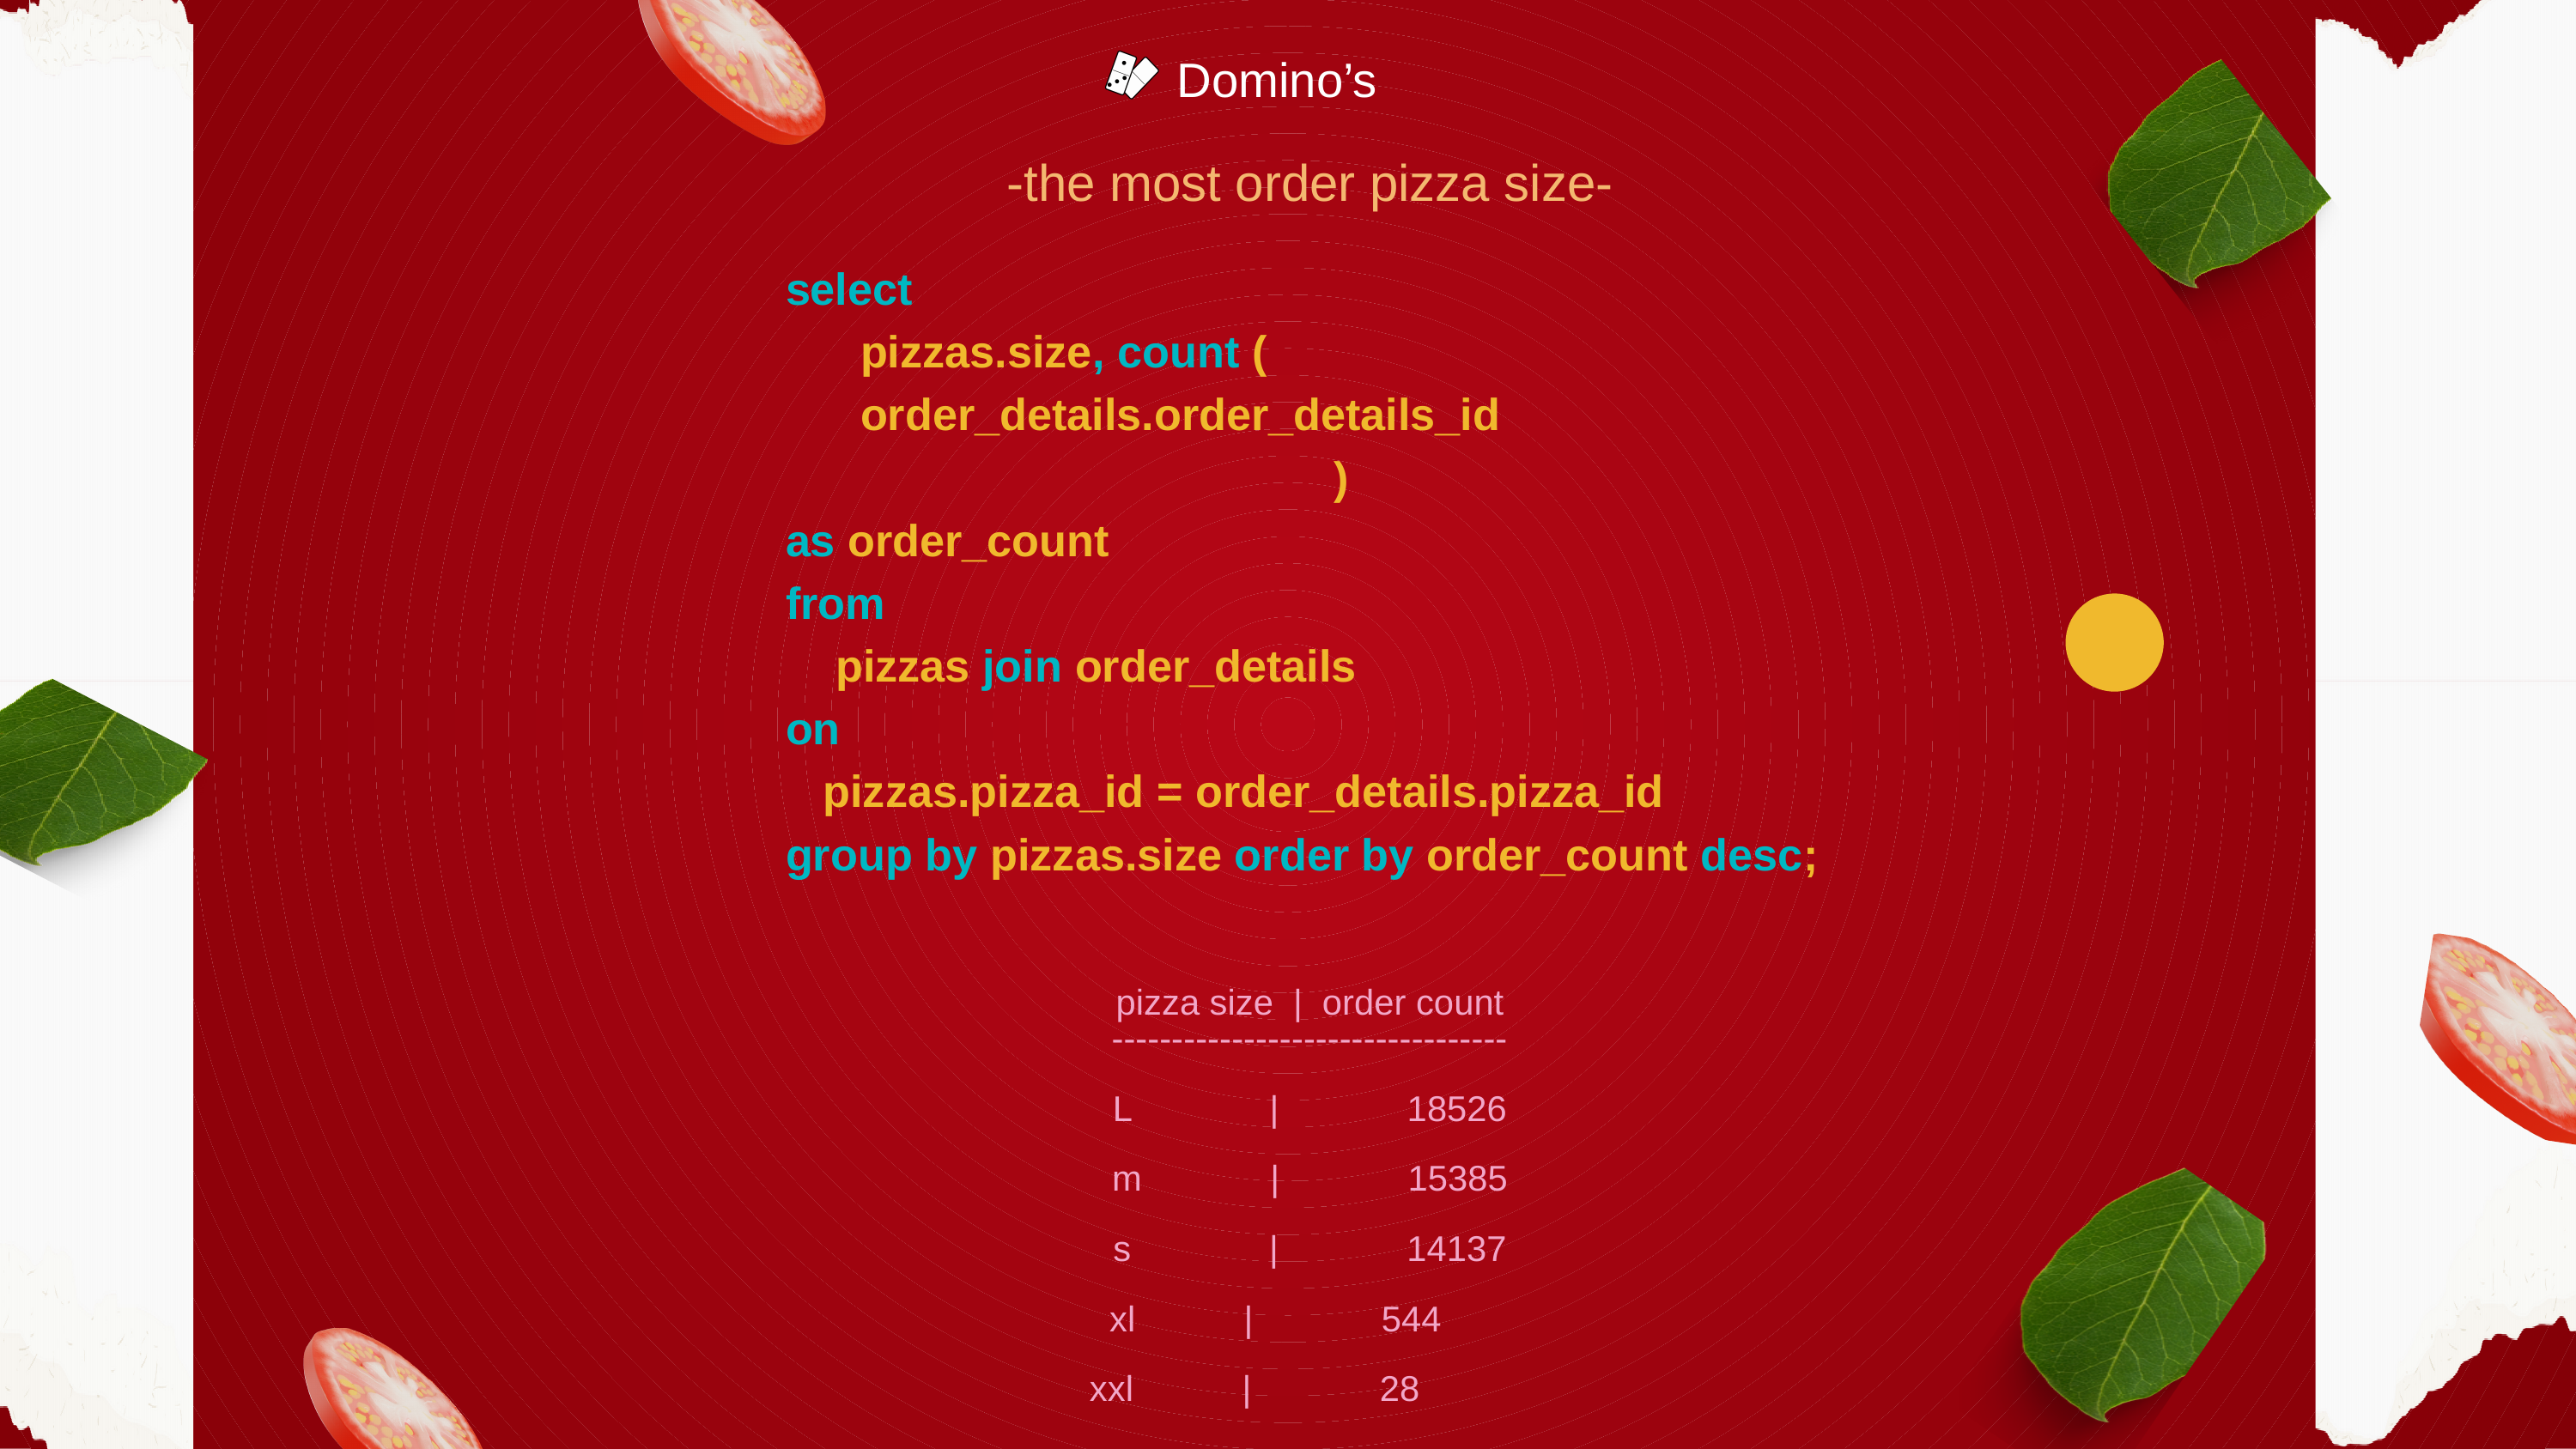

Domino’s
-the most order pizza size-
select
      pizzas.size, count (
      order_details.order_details_id
                                            )
as order_count
from
    pizzas join order_details
on
   pizzas.pizza_id = order_details.pizza_id
group by pizzas.size order by order_count desc;

pizza size  |  order count
---------------------------------
L              |             18526
m             |             15385
s              |             14137
                        xl           |             544
                      xxl           |             28